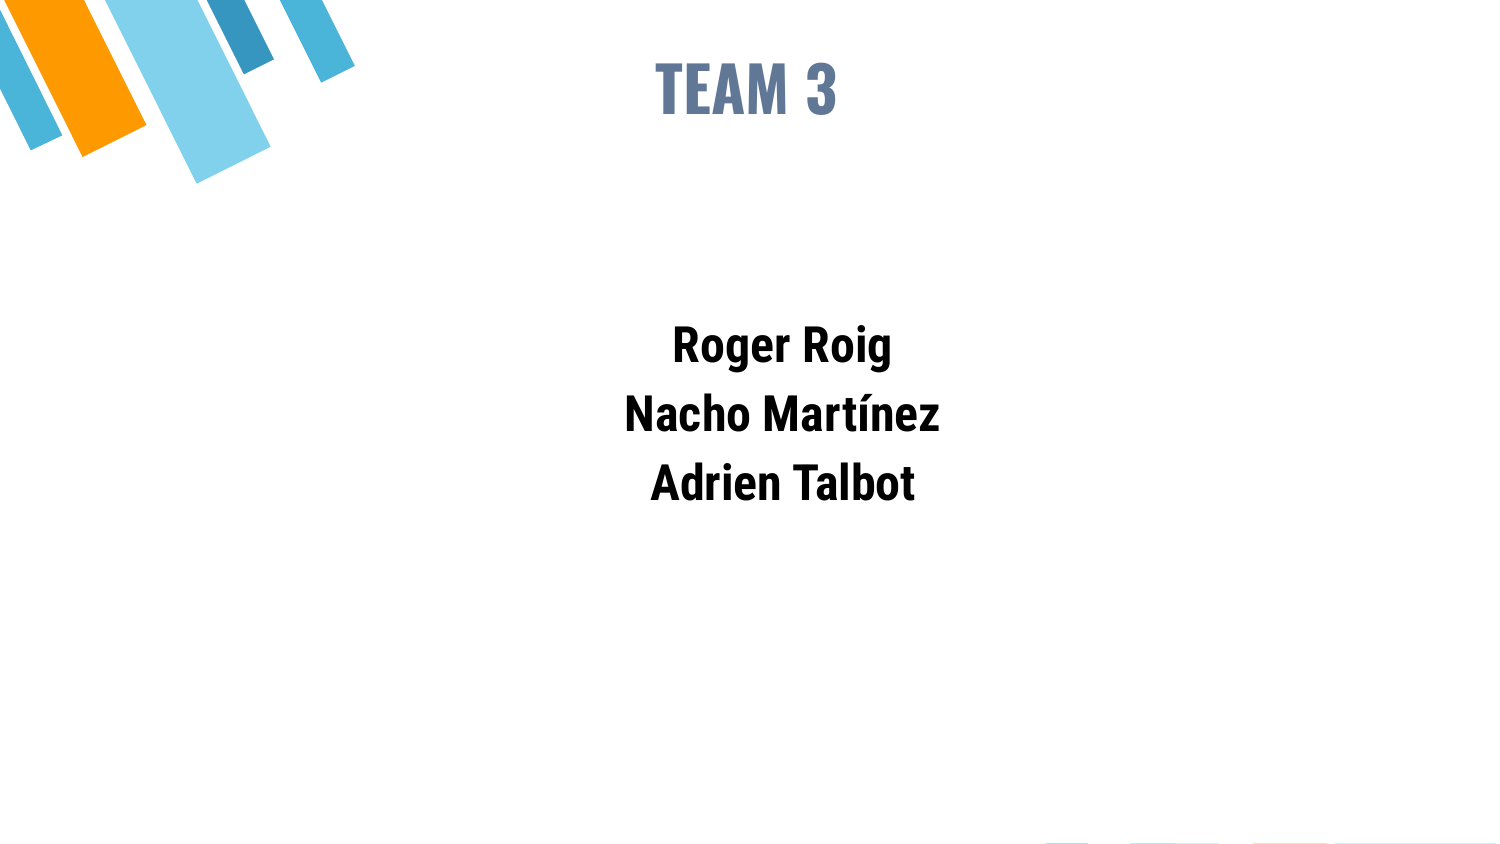

# TEAM 3

Roger Roig
Nacho Martínez
Adrien Talbot